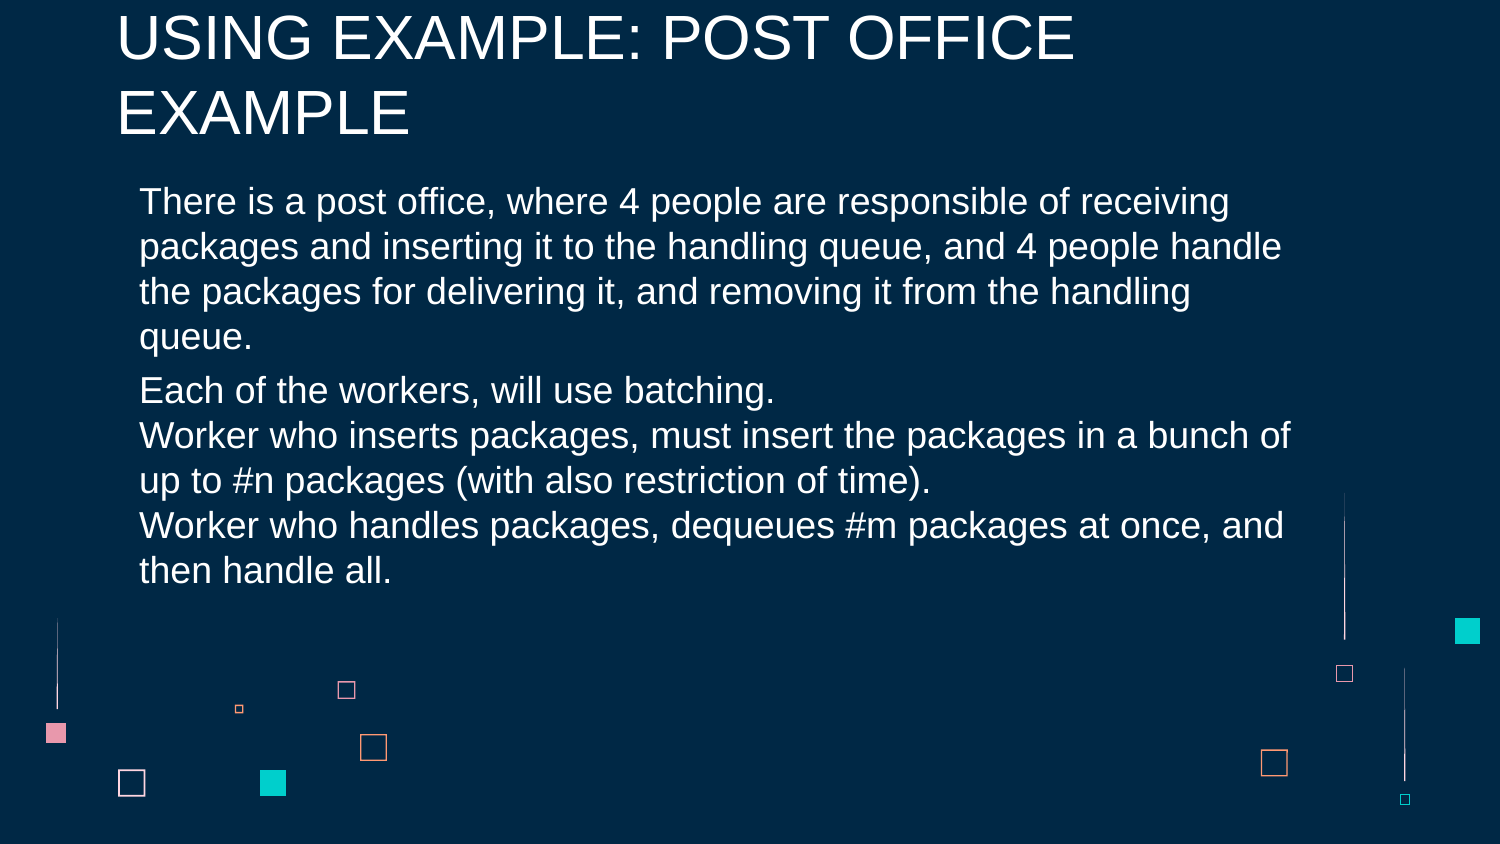

# USING EXAMPLE: POST OFFICE EXAMPLE
There is a post office, where 4 people are responsible of receiving packages and inserting it to the handling queue, and 4 people handle the packages for delivering it, and removing it from the handling queue.
Each of the workers, will use batching.
Worker who inserts packages, must insert the packages in a bunch of up to #n packages (with also restriction of time).
Worker who handles packages, dequeues #m packages at once, and then handle all.